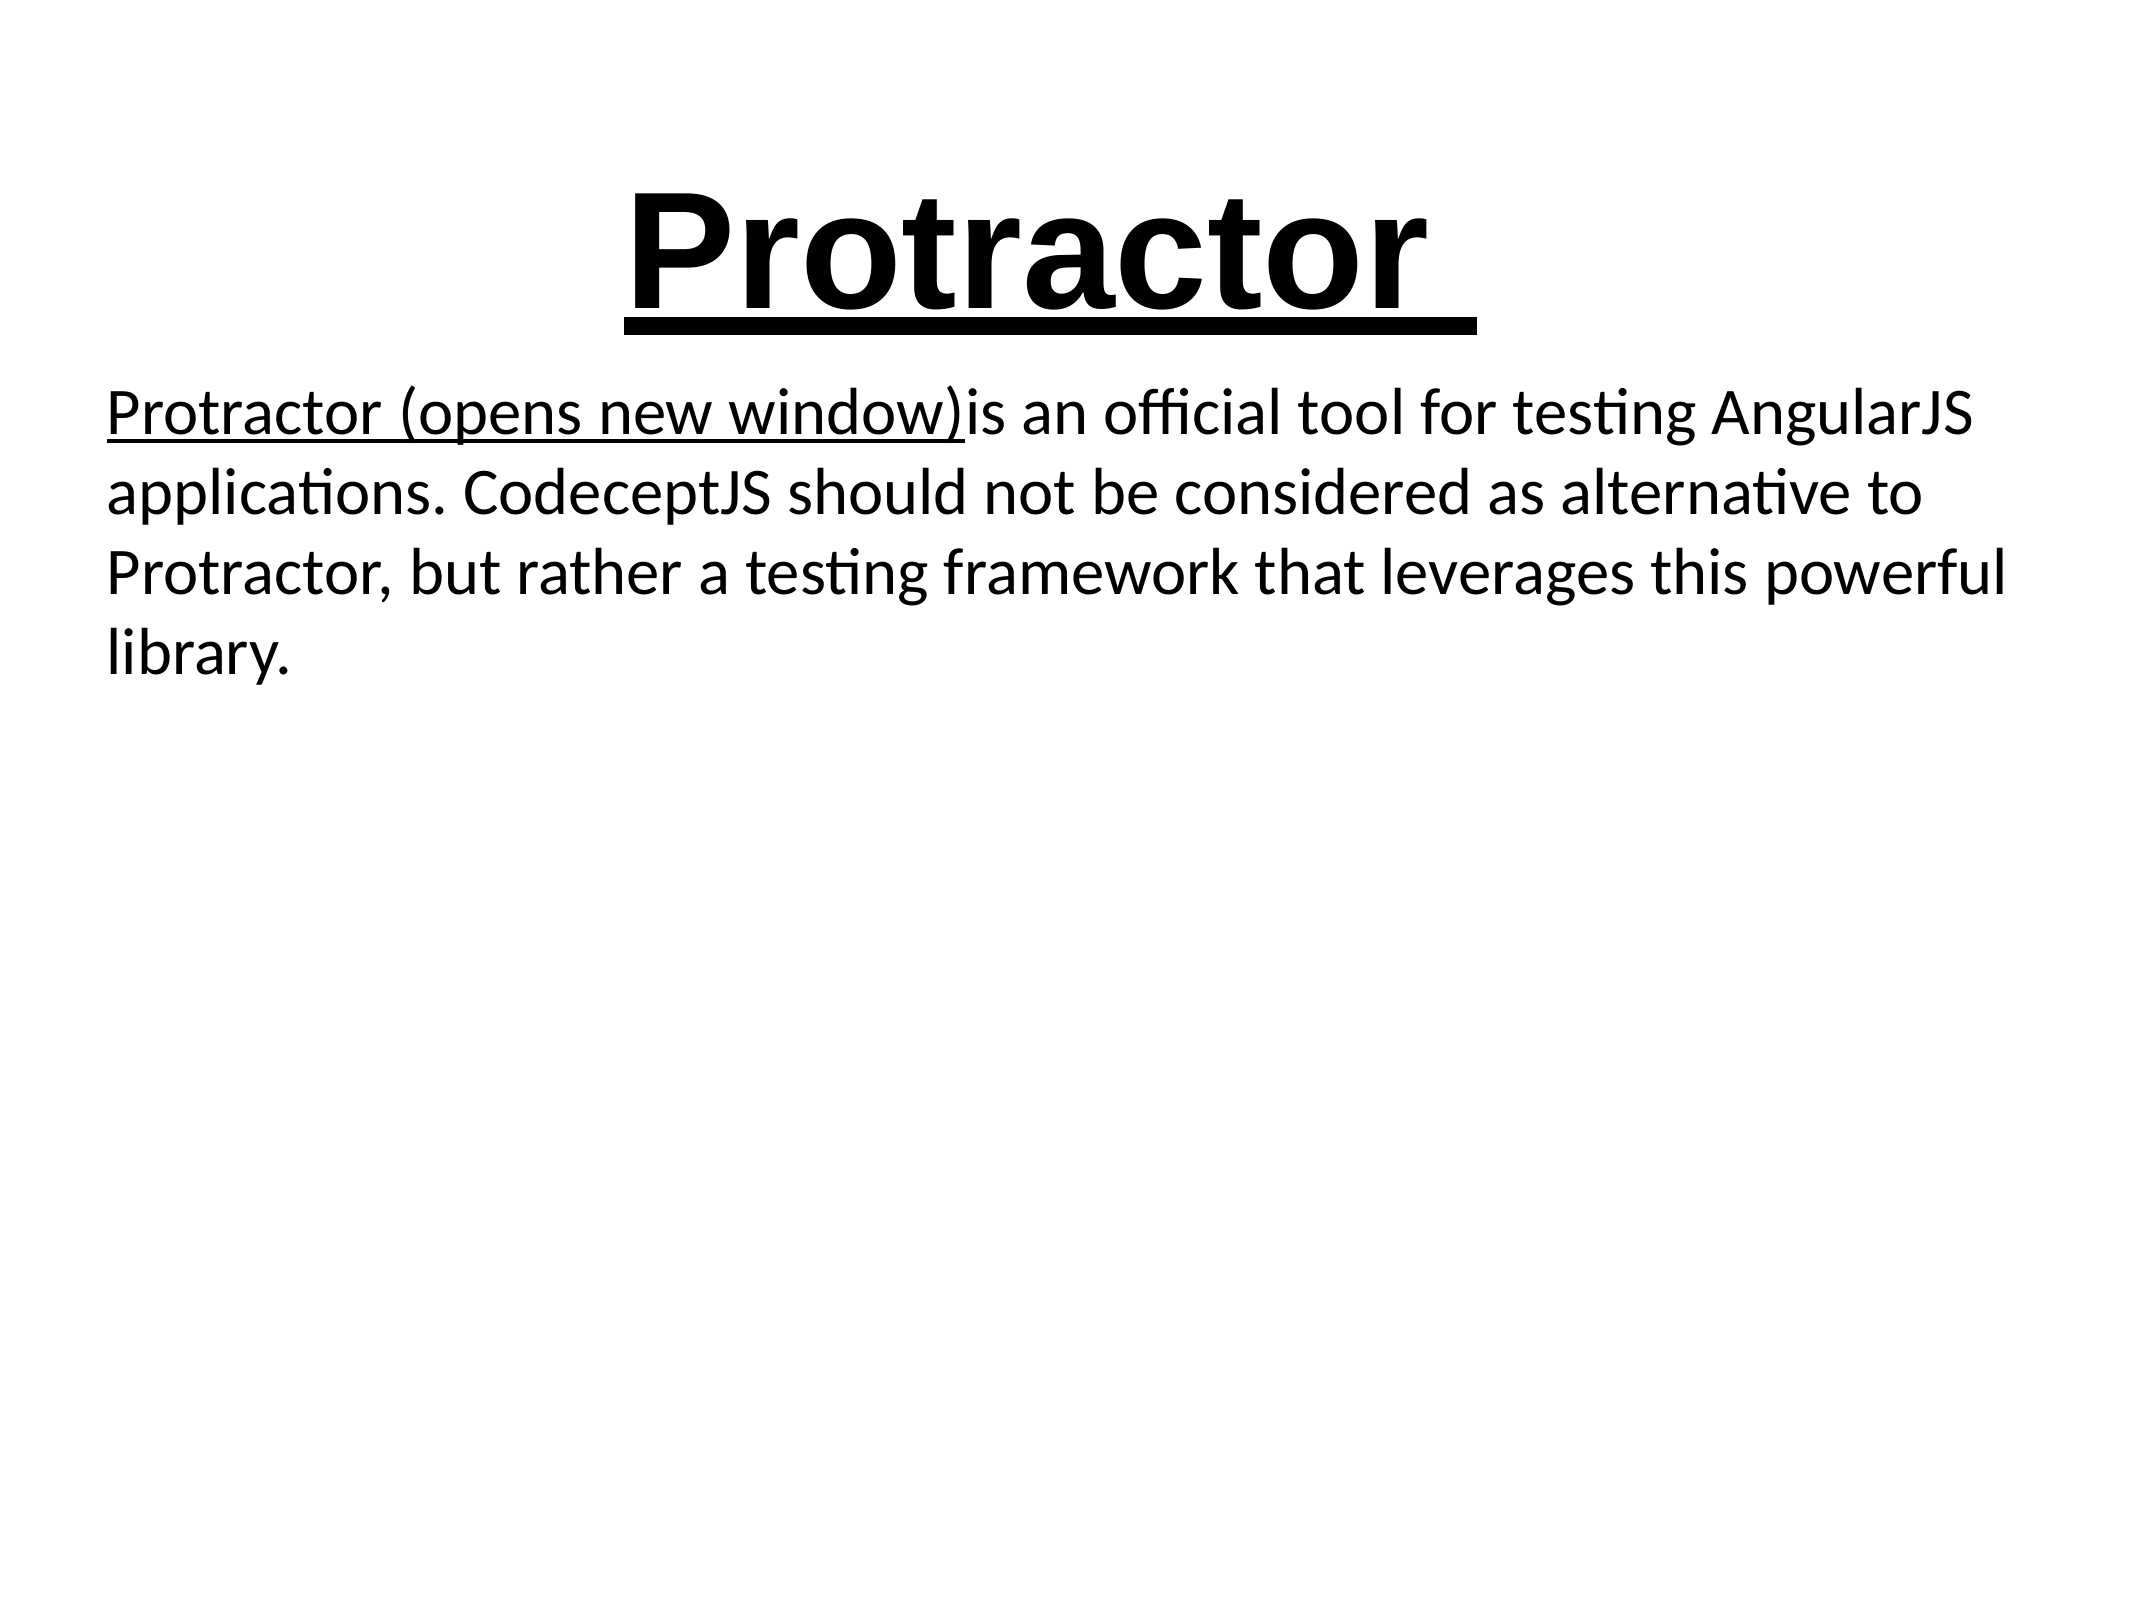

# Protractor
Protractor (opens new window)is an official tool for testing AngularJS applications. CodeceptJS should not be considered as alternative to Protractor, but rather a testing framework that leverages this powerful library.